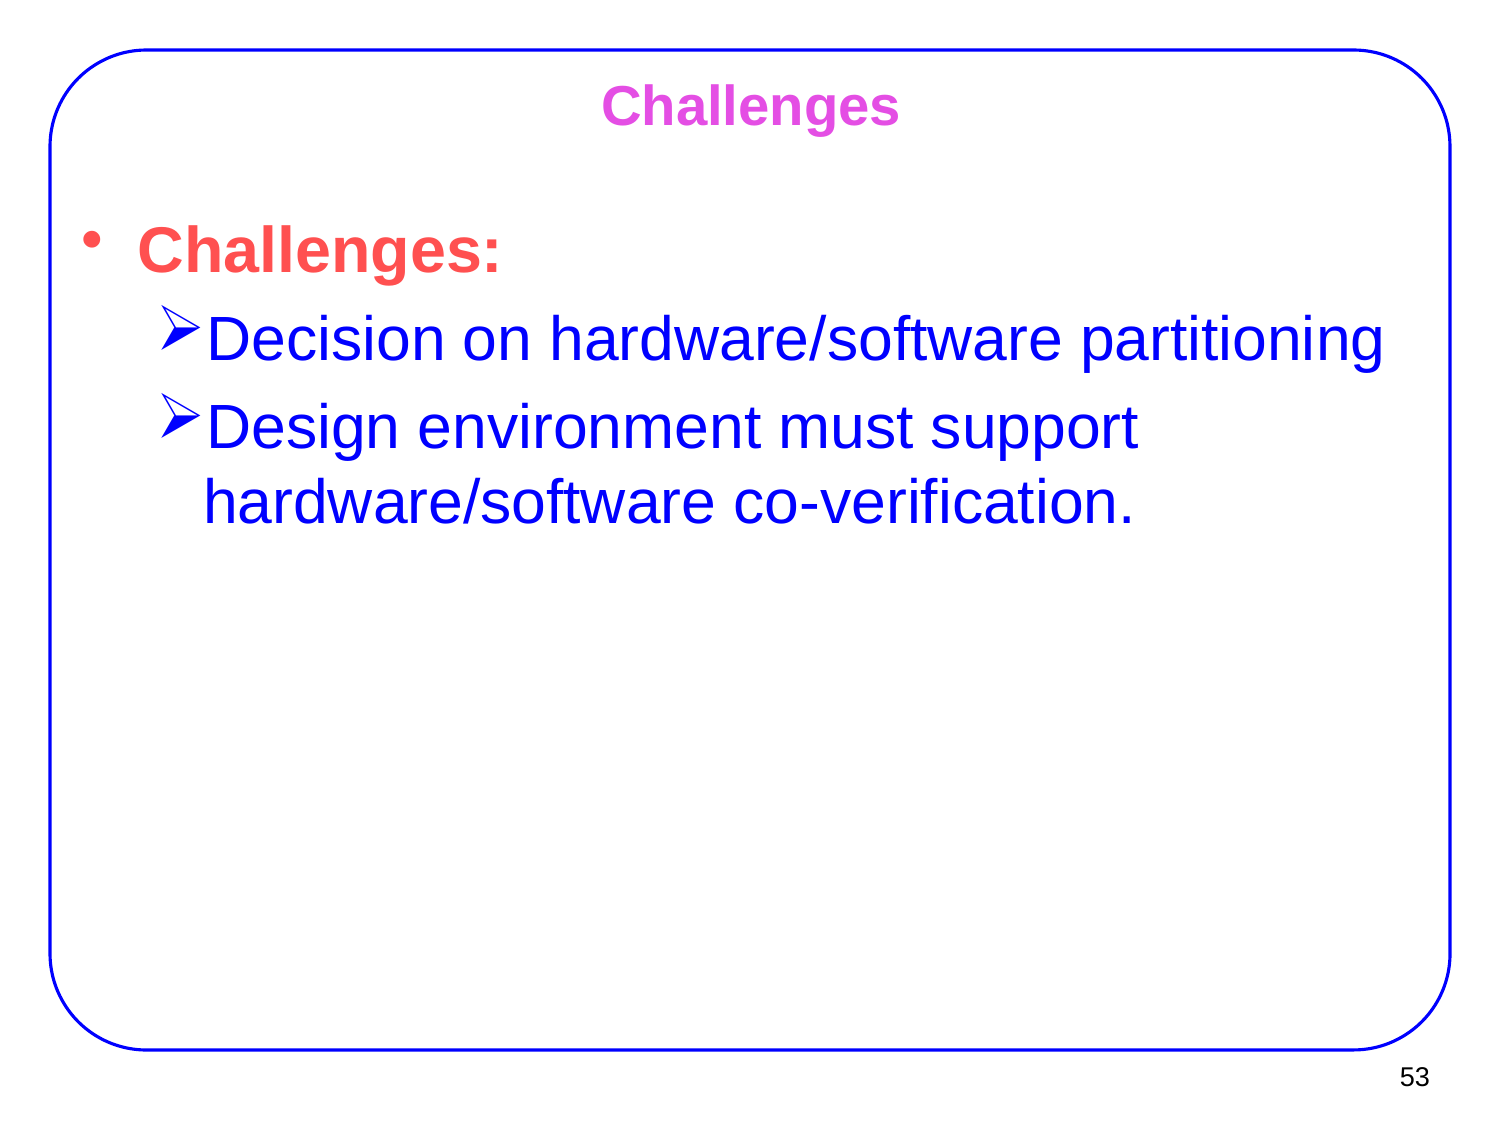

# Challenges
Challenges:
Decision on hardware/software partitioning
Design environment must support hardware/software co-verification.

53